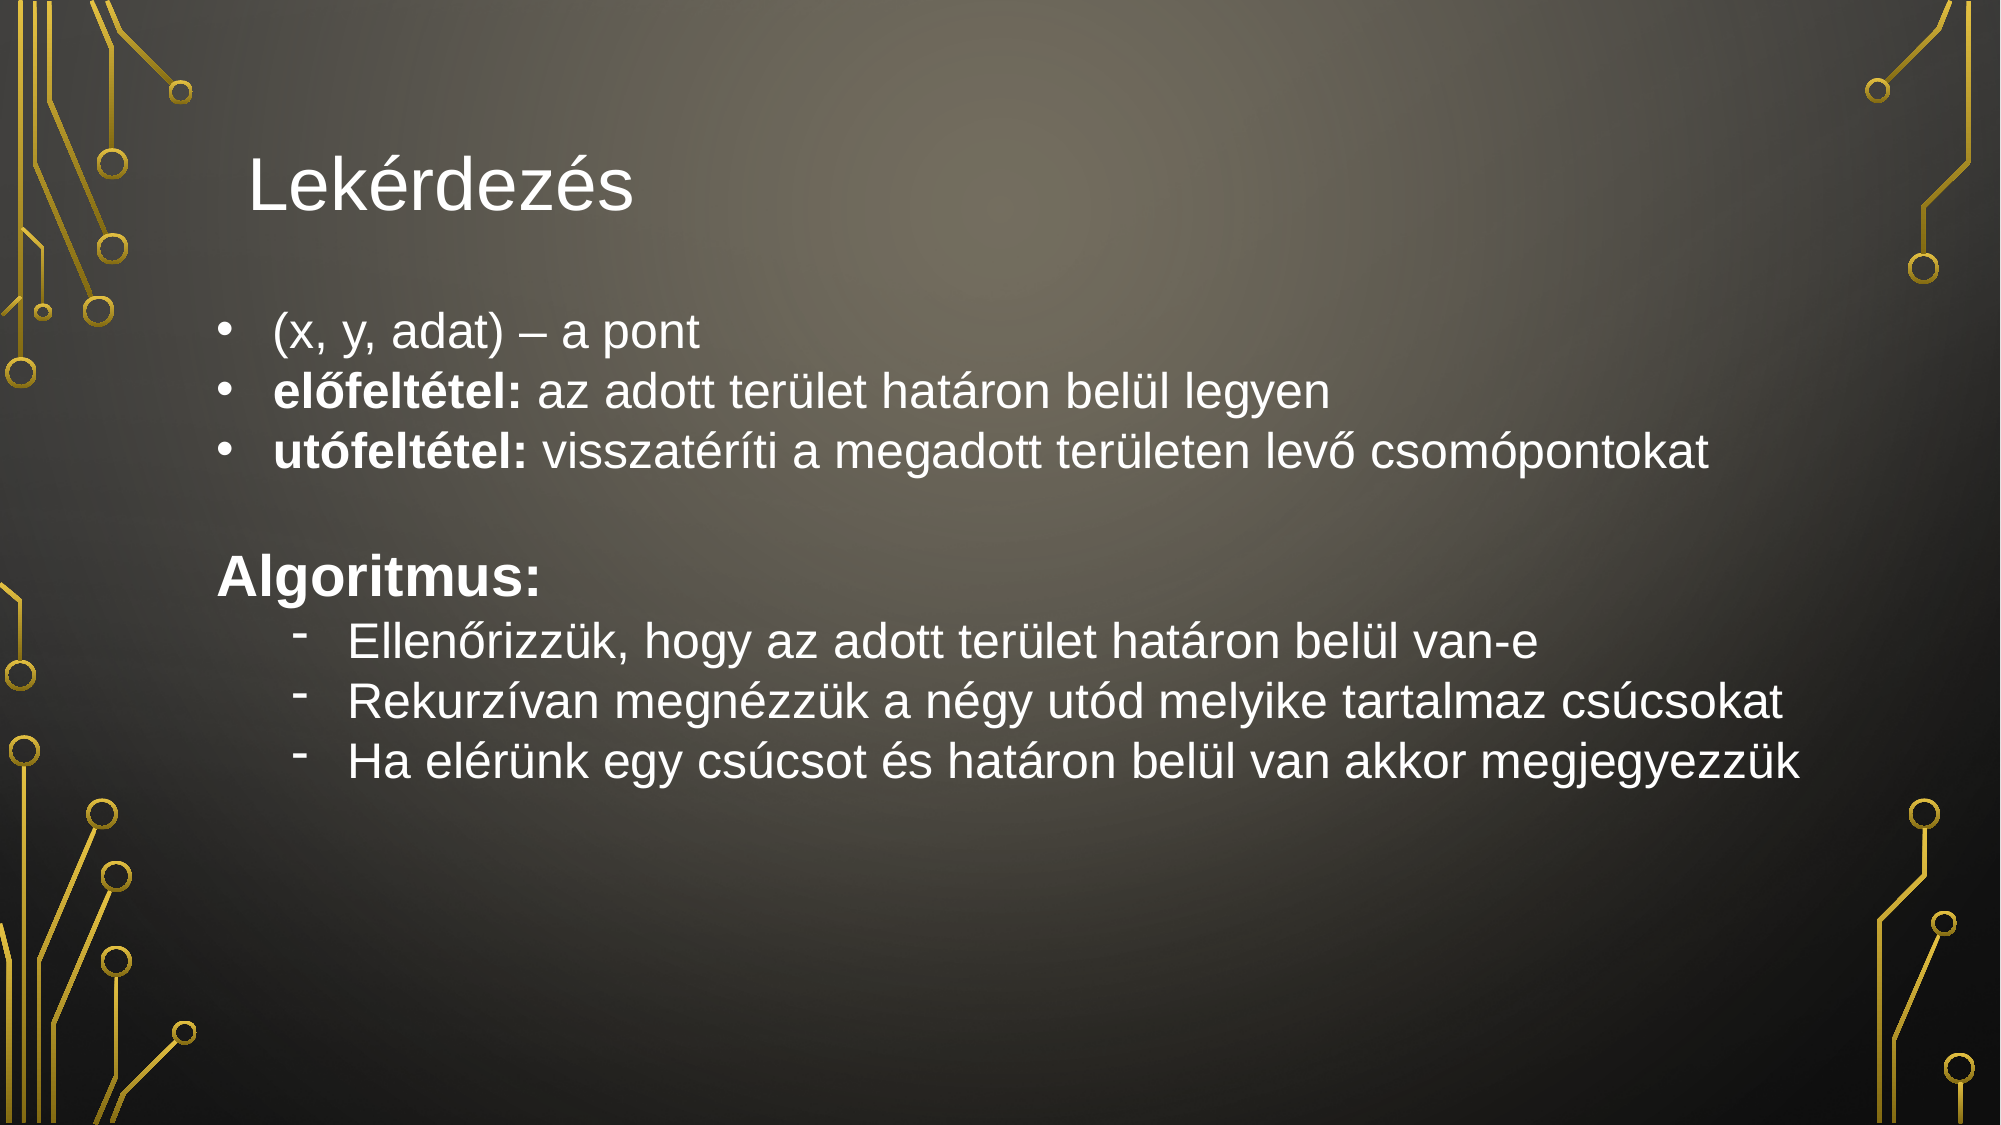

Lekérdezés
(x, y, adat) – a pont
előfeltétel: az adott terület határon belül legyen
utófeltétel: visszatéríti a megadott területen levő csomópontokat

Algoritmus:
Ellenőrizzük, hogy az adott terület határon belül van-e
Rekurzívan megnézzük a négy utód melyike tartalmaz csúcsokat
Ha elérünk egy csúcsot és határon belül van akkor megjegyezzük